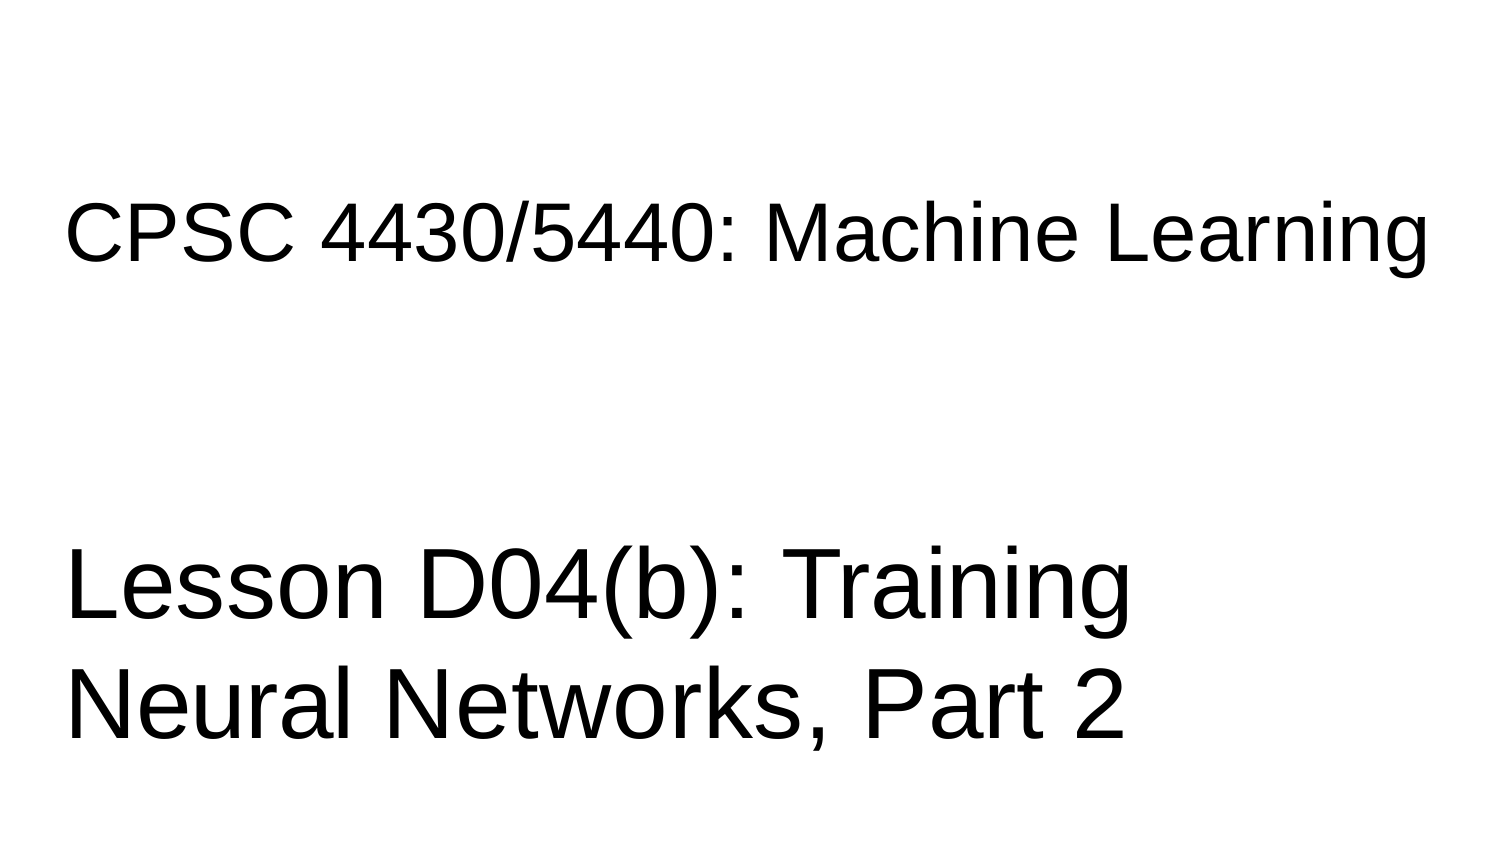

# CPSC 4430/5440: Machine Learning Lesson D04(b): Training Neural Networks, Part 2
Lecture 7 -
1
Fei-Fei Li & Justin Johnson & Serena Yeung	Lecture 7 -	April 24, 2018